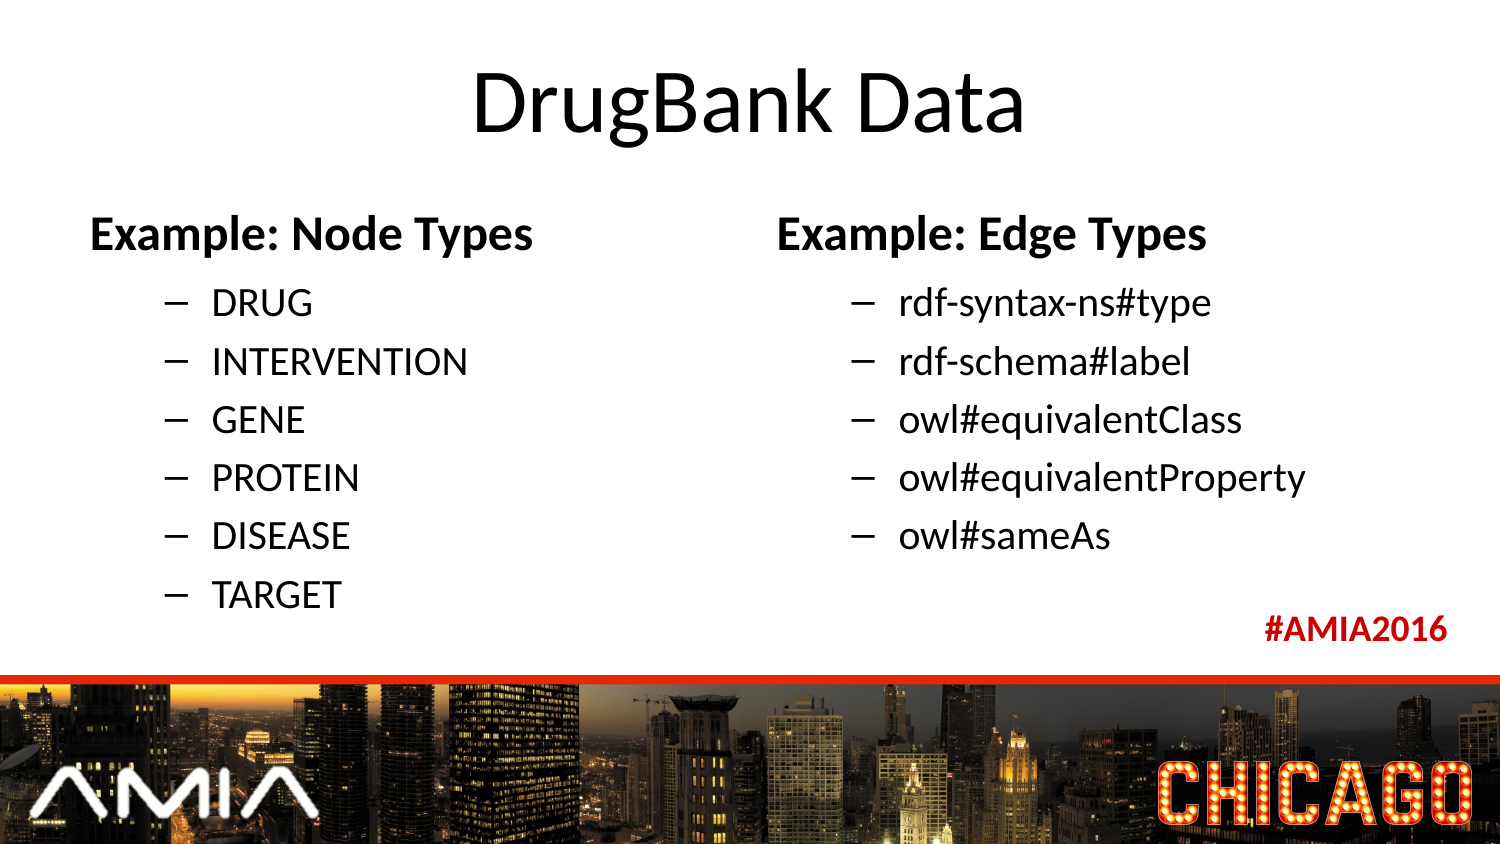

# DrugBank Data

Example: Node Types
Example: Edge Types
DRUG
INTERVENTION
GENE
PROTEIN
DISEASE
TARGET
rdf-syntax-ns#type
rdf-schema#label
owl#equivalentClass
owl#equivalentProperty
owl#sameAs